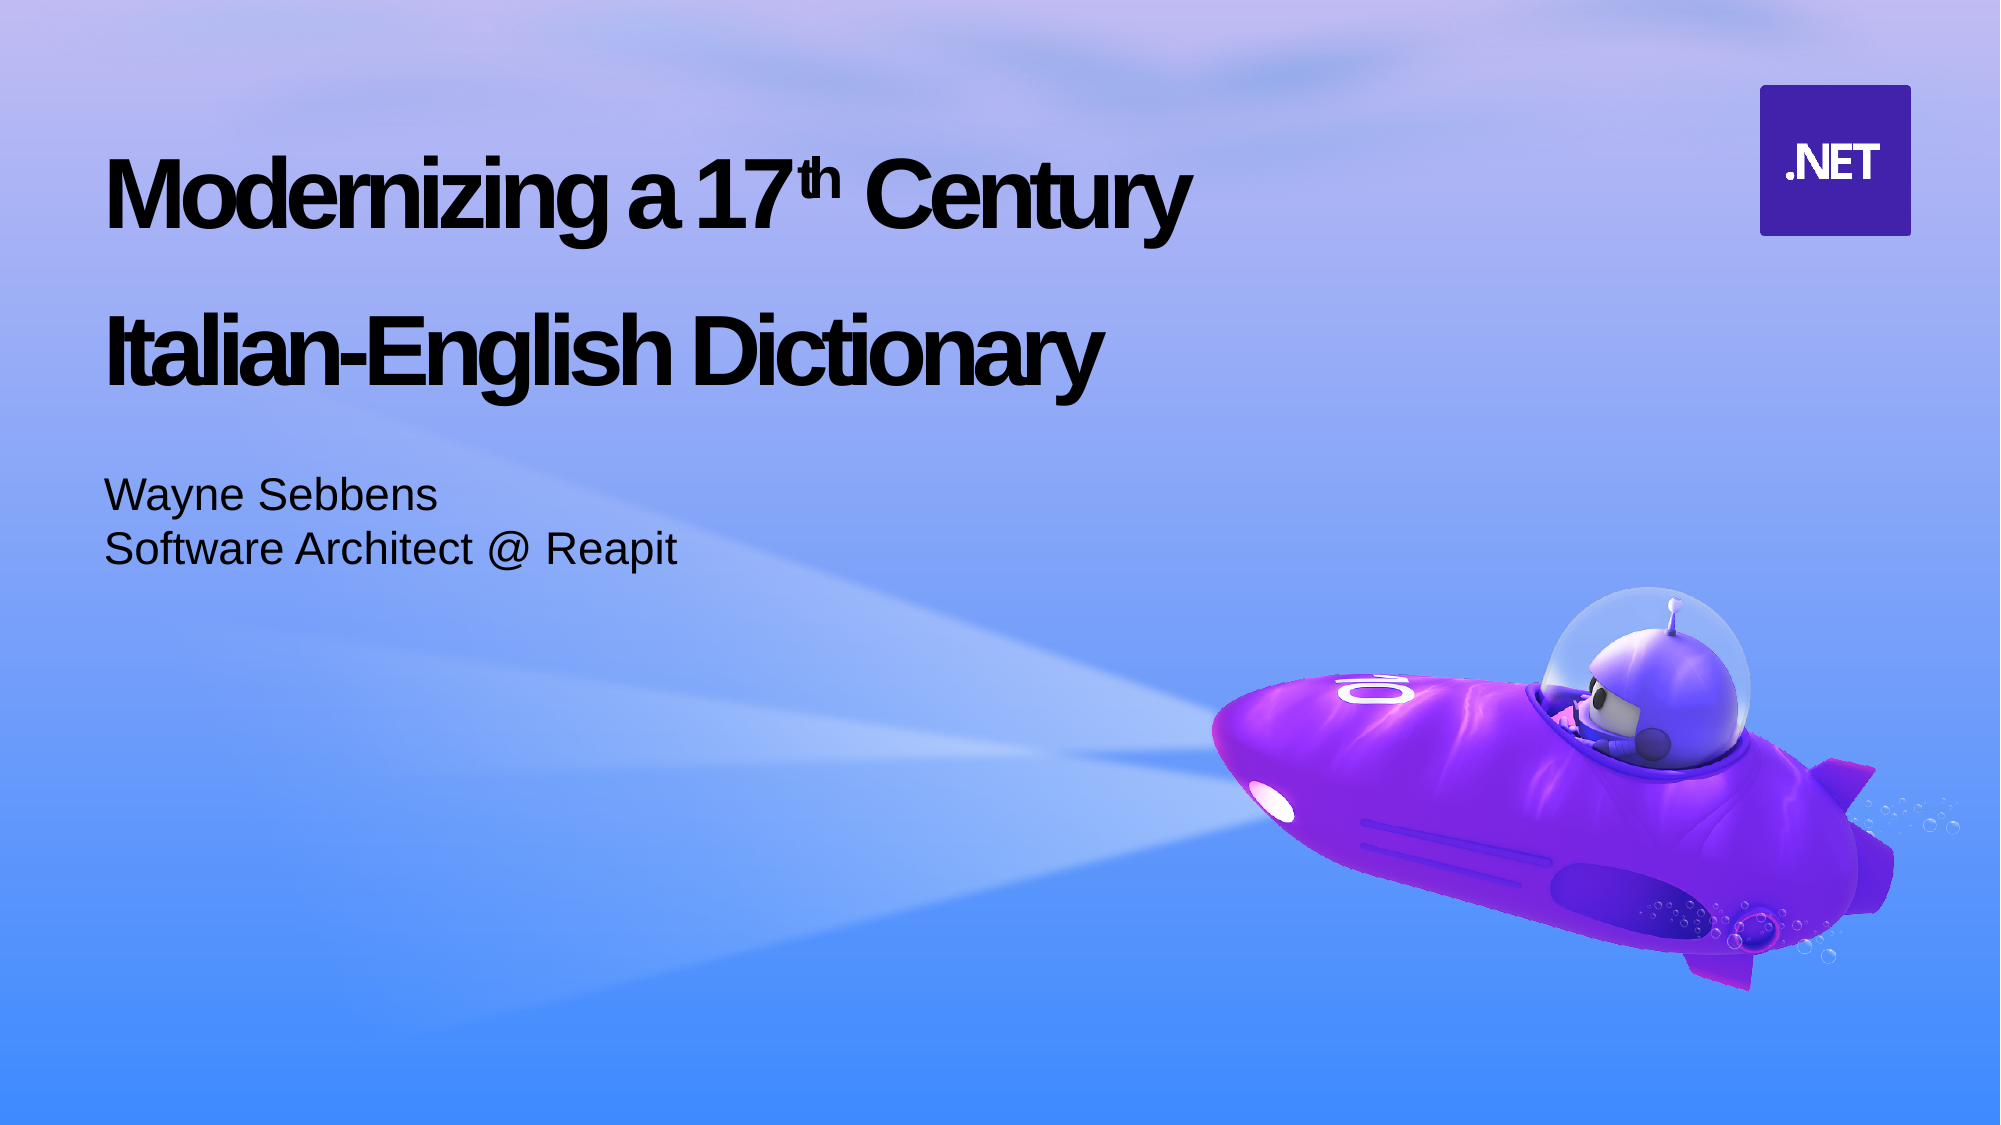

Modernizing a 17th Century
Italian-English Dictionary
Wayne Sebbens
Software Architect @ Reapit